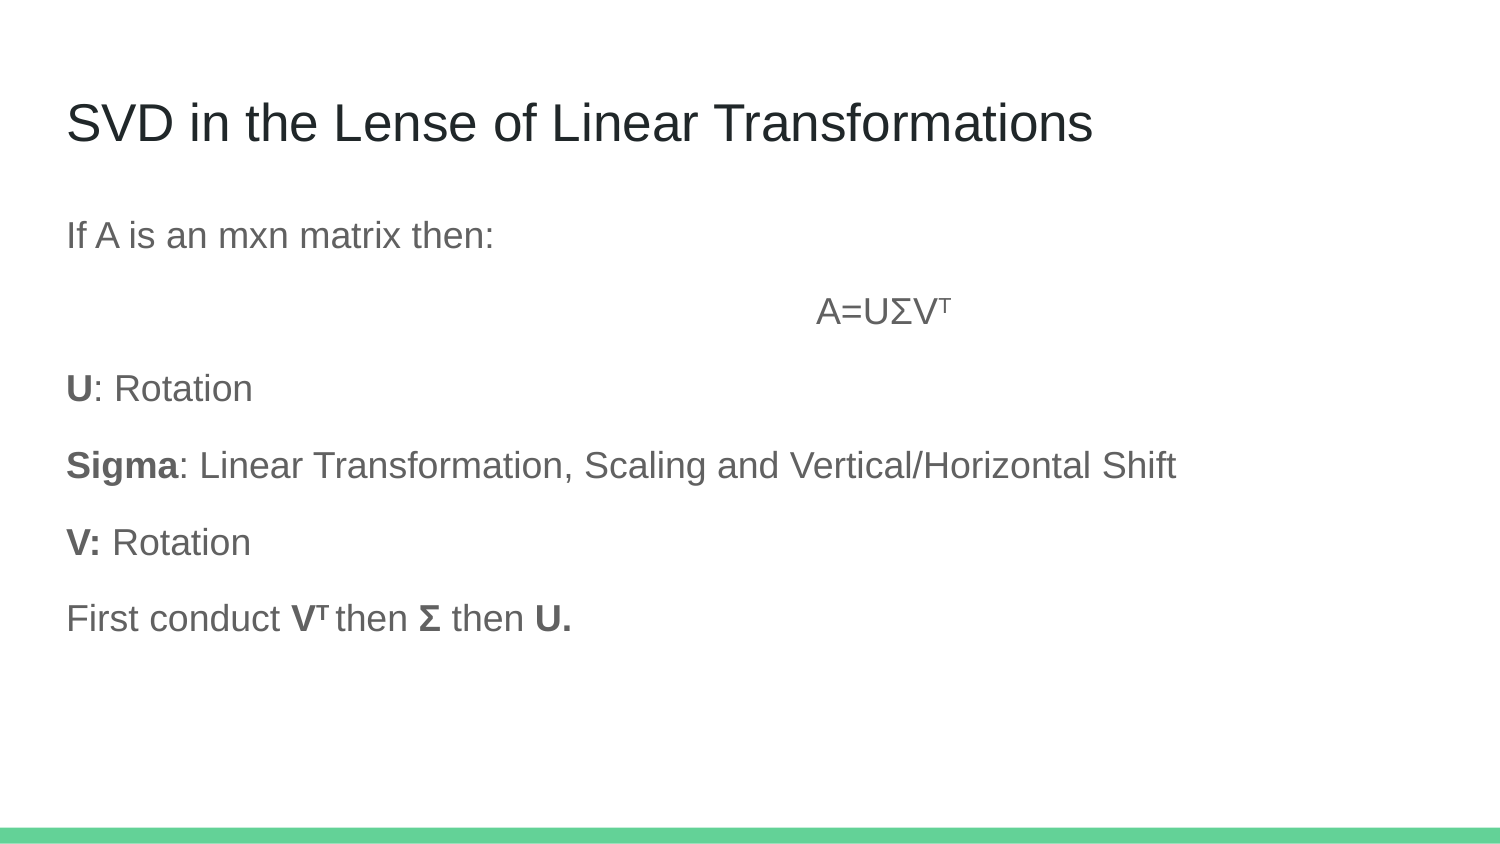

# SVD in the Lense of Linear Transformations
If A is an mxn matrix then:
					A=UΣVT
U: Rotation
Sigma: Linear Transformation, Scaling and Vertical/Horizontal Shift
V: Rotation
First conduct VT then Σ then U.